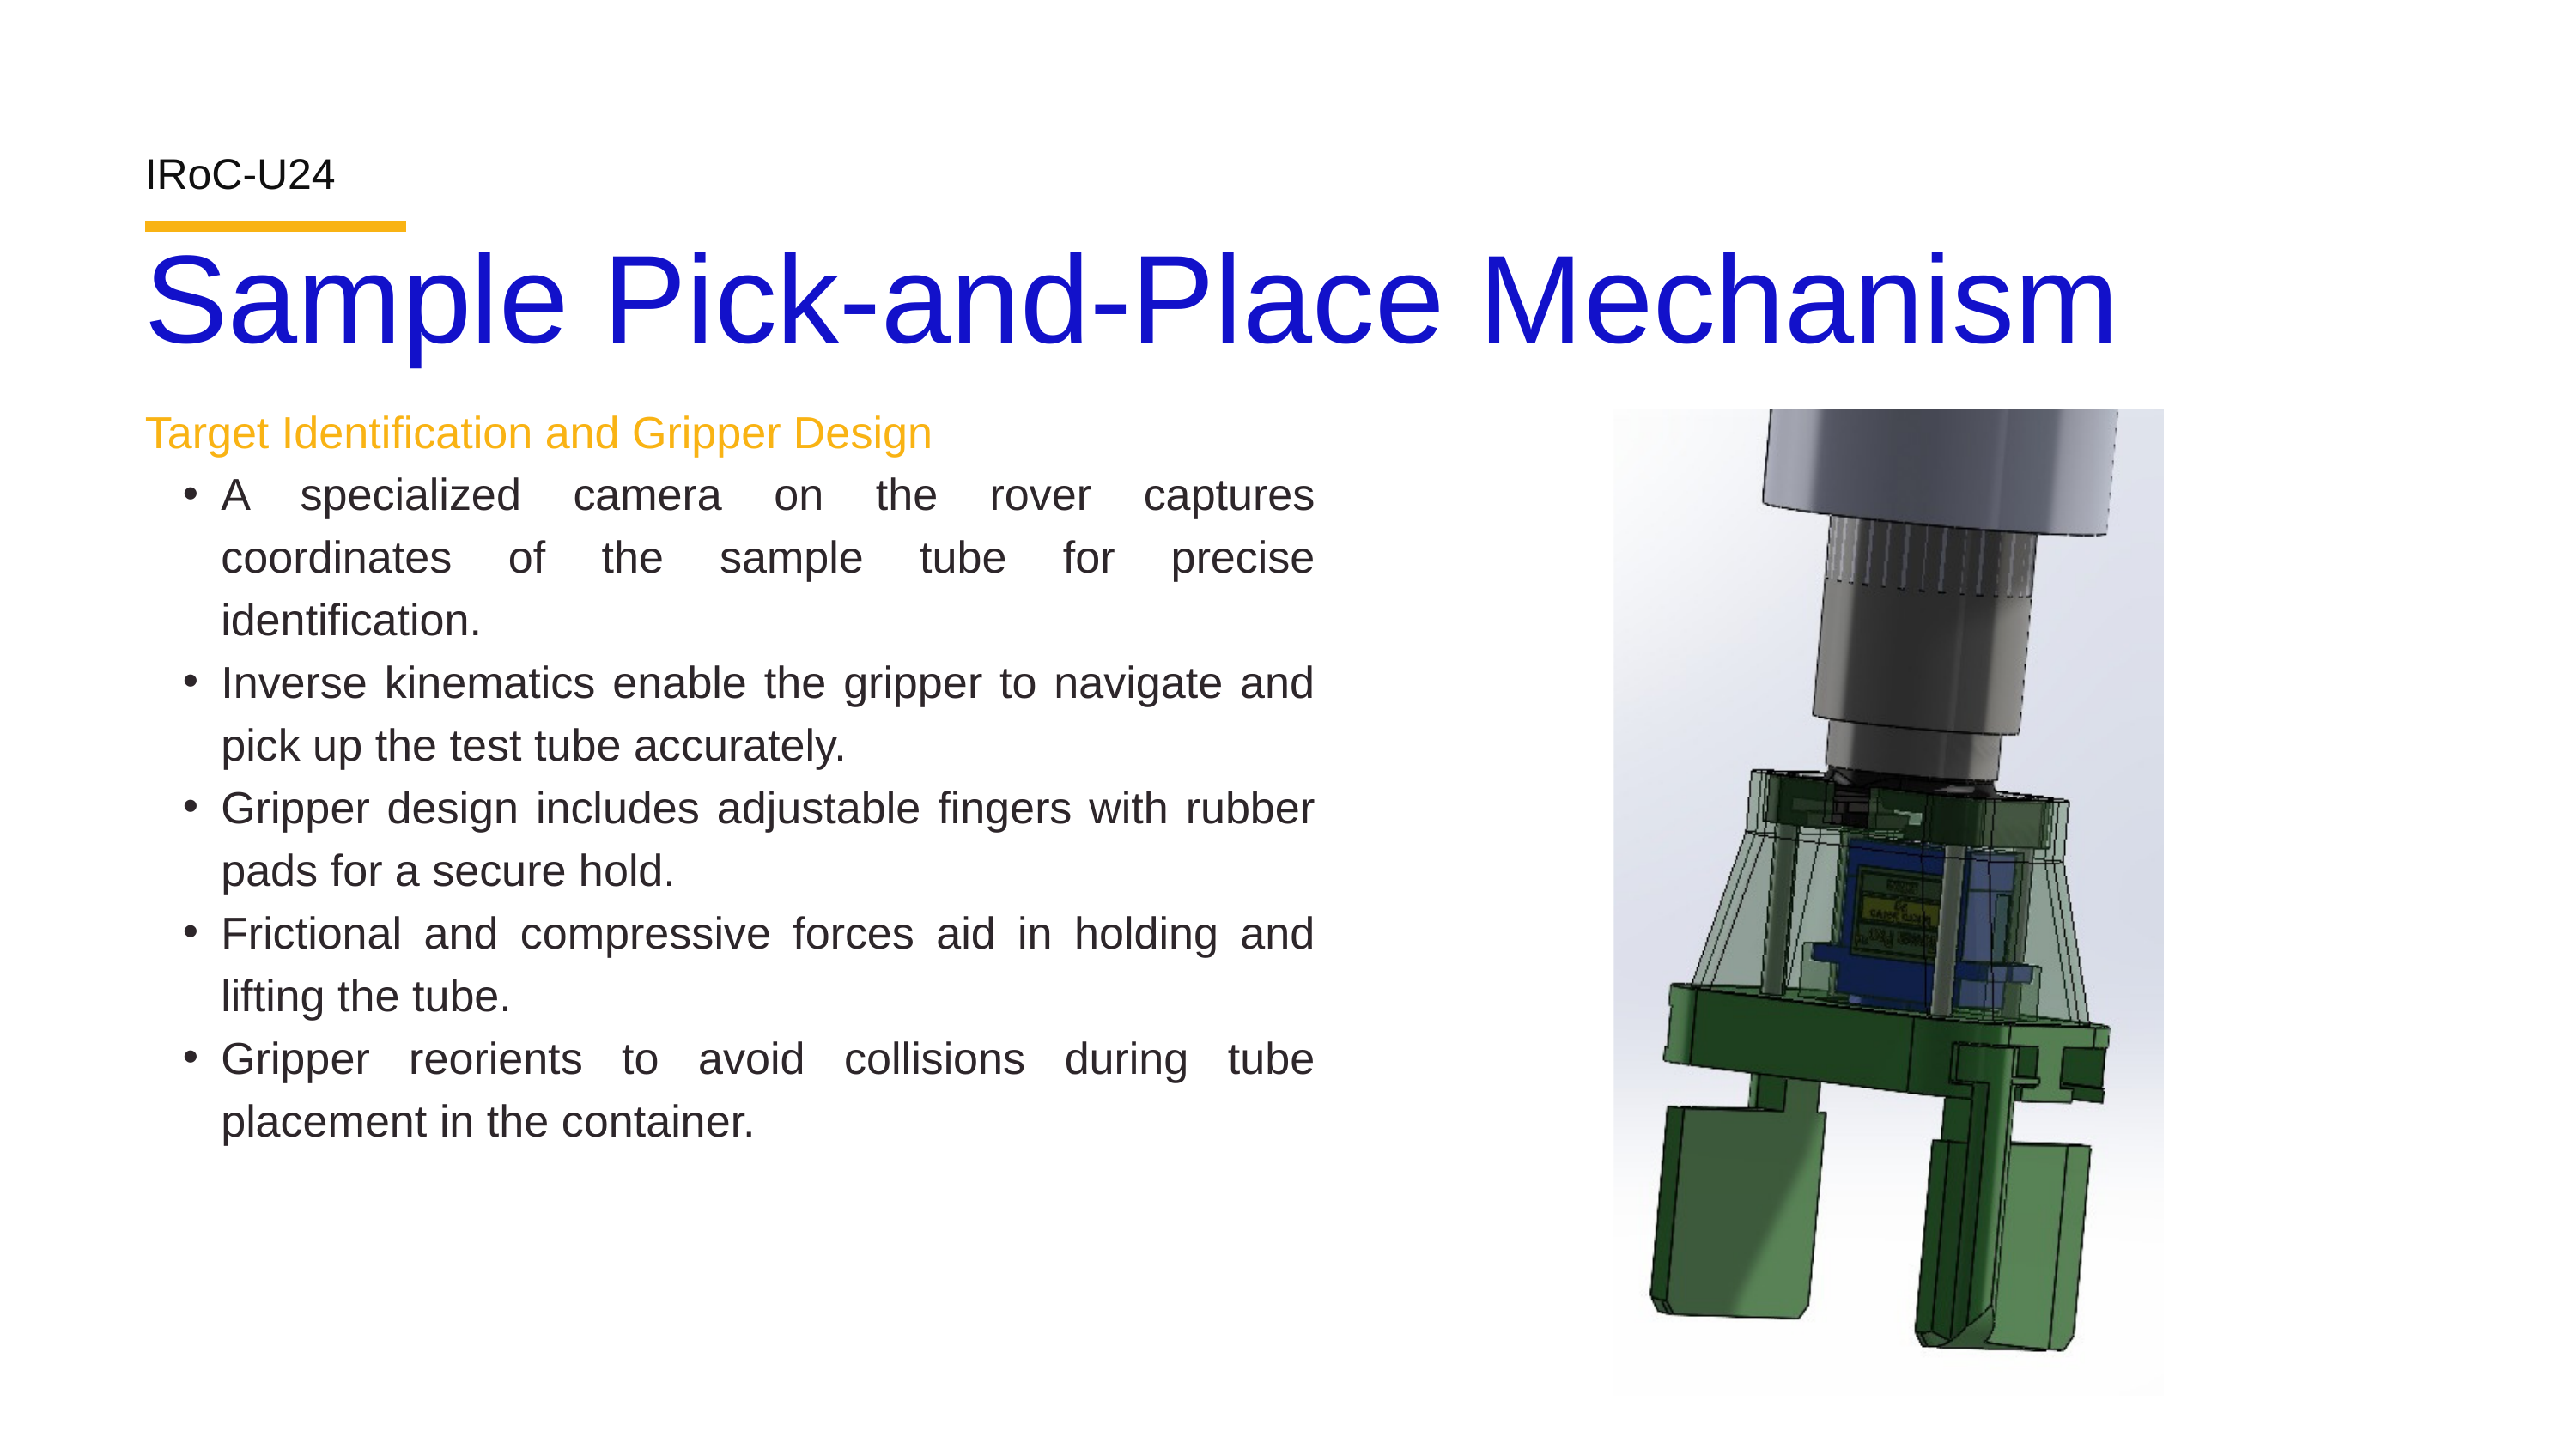

IRoC-U24

Sample Pick-and-Place Mechanism
Target Identification and Gripper Design
A specialized camera on the rover captures coordinates of the sample tube for precise identification.
Inverse kinematics enable the gripper to navigate and pick up the test tube accurately.
Gripper design includes adjustable fingers with rubber pads for a secure hold.
Frictional and compressive forces aid in holding and lifting the tube.
Gripper reorients to avoid collisions during tube placement in the container.